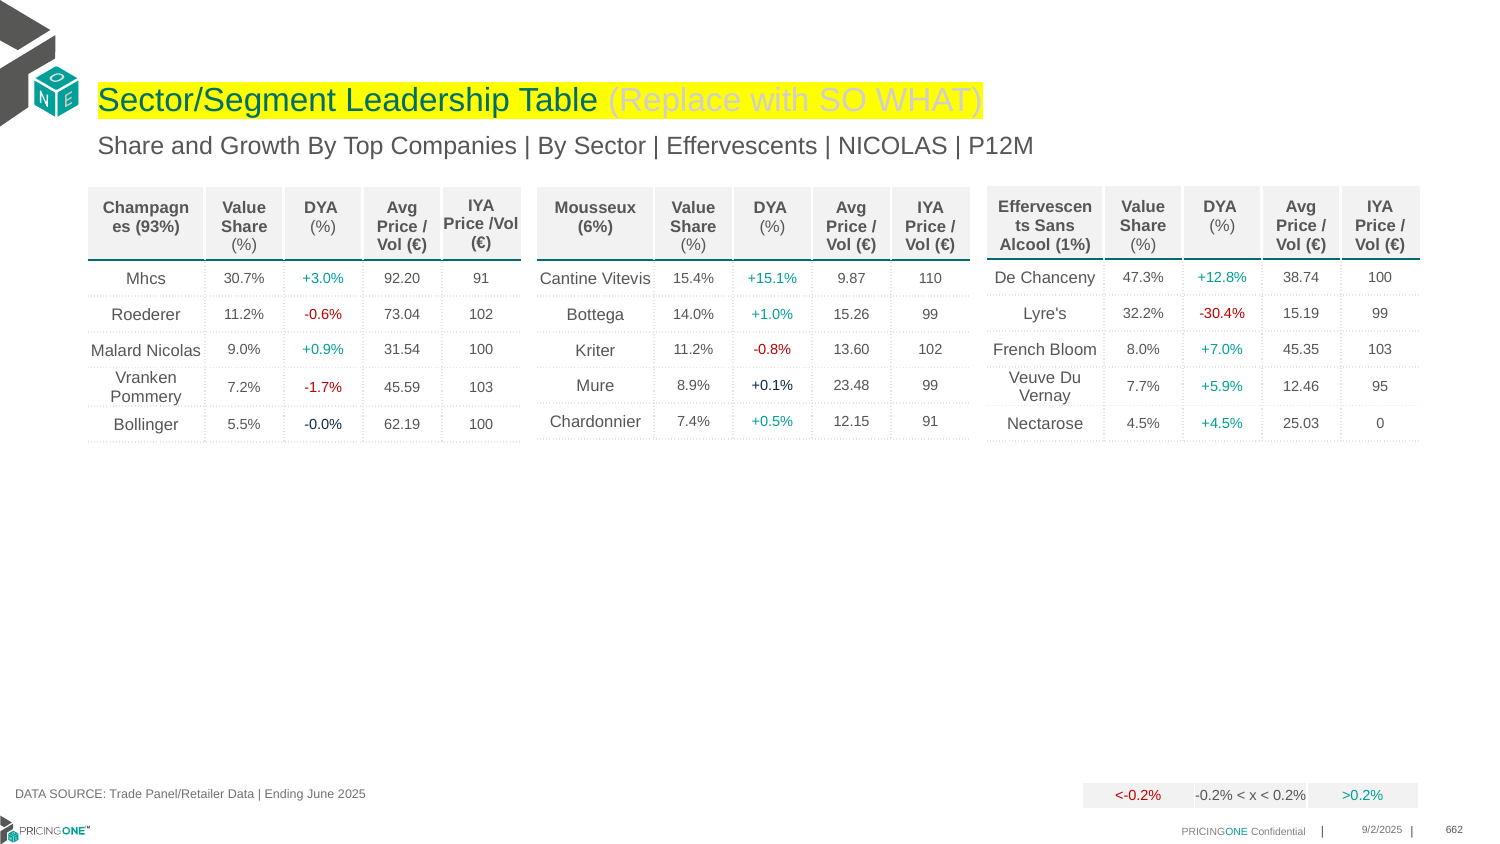

# Sector/Segment Leadership Table (Replace with SO WHAT)
Share and Growth By Top Companies | By Sector | Effervescents | NICOLAS | P12M
| Effervescents Sans Alcool (1%) | Value Share (%) | DYA (%) | Avg Price /Vol (€) | IYA Price /Vol (€) |
| --- | --- | --- | --- | --- |
| De Chanceny | 47.3% | +12.8% | 38.74 | 100 |
| Lyre's | 32.2% | -30.4% | 15.19 | 99 |
| French Bloom | 8.0% | +7.0% | 45.35 | 103 |
| Veuve Du Vernay | 7.7% | +5.9% | 12.46 | 95 |
| Nectarose | 4.5% | +4.5% | 25.03 | 0 |
| Champagnes (93%) | Value Share (%) | DYA (%) | Avg Price /Vol (€) | IYA Price /Vol (€) |
| --- | --- | --- | --- | --- |
| Mhcs | 30.7% | +3.0% | 92.20 | 91 |
| Roederer | 11.2% | -0.6% | 73.04 | 102 |
| Malard Nicolas | 9.0% | +0.9% | 31.54 | 100 |
| Vranken Pommery | 7.2% | -1.7% | 45.59 | 103 |
| Bollinger | 5.5% | -0.0% | 62.19 | 100 |
| Mousseux (6%) | Value Share (%) | DYA (%) | Avg Price /Vol (€) | IYA Price /Vol (€) |
| --- | --- | --- | --- | --- |
| Cantine Vitevis | 15.4% | +15.1% | 9.87 | 110 |
| Bottega | 14.0% | +1.0% | 15.26 | 99 |
| Kriter | 11.2% | -0.8% | 13.60 | 102 |
| Mure | 8.9% | +0.1% | 23.48 | 99 |
| Chardonnier | 7.4% | +0.5% | 12.15 | 91 |
DATA SOURCE: Trade Panel/Retailer Data | Ending June 2025
| <-0.2% | -0.2% < x < 0.2% | >0.2% |
| --- | --- | --- |

9/2/2025
662